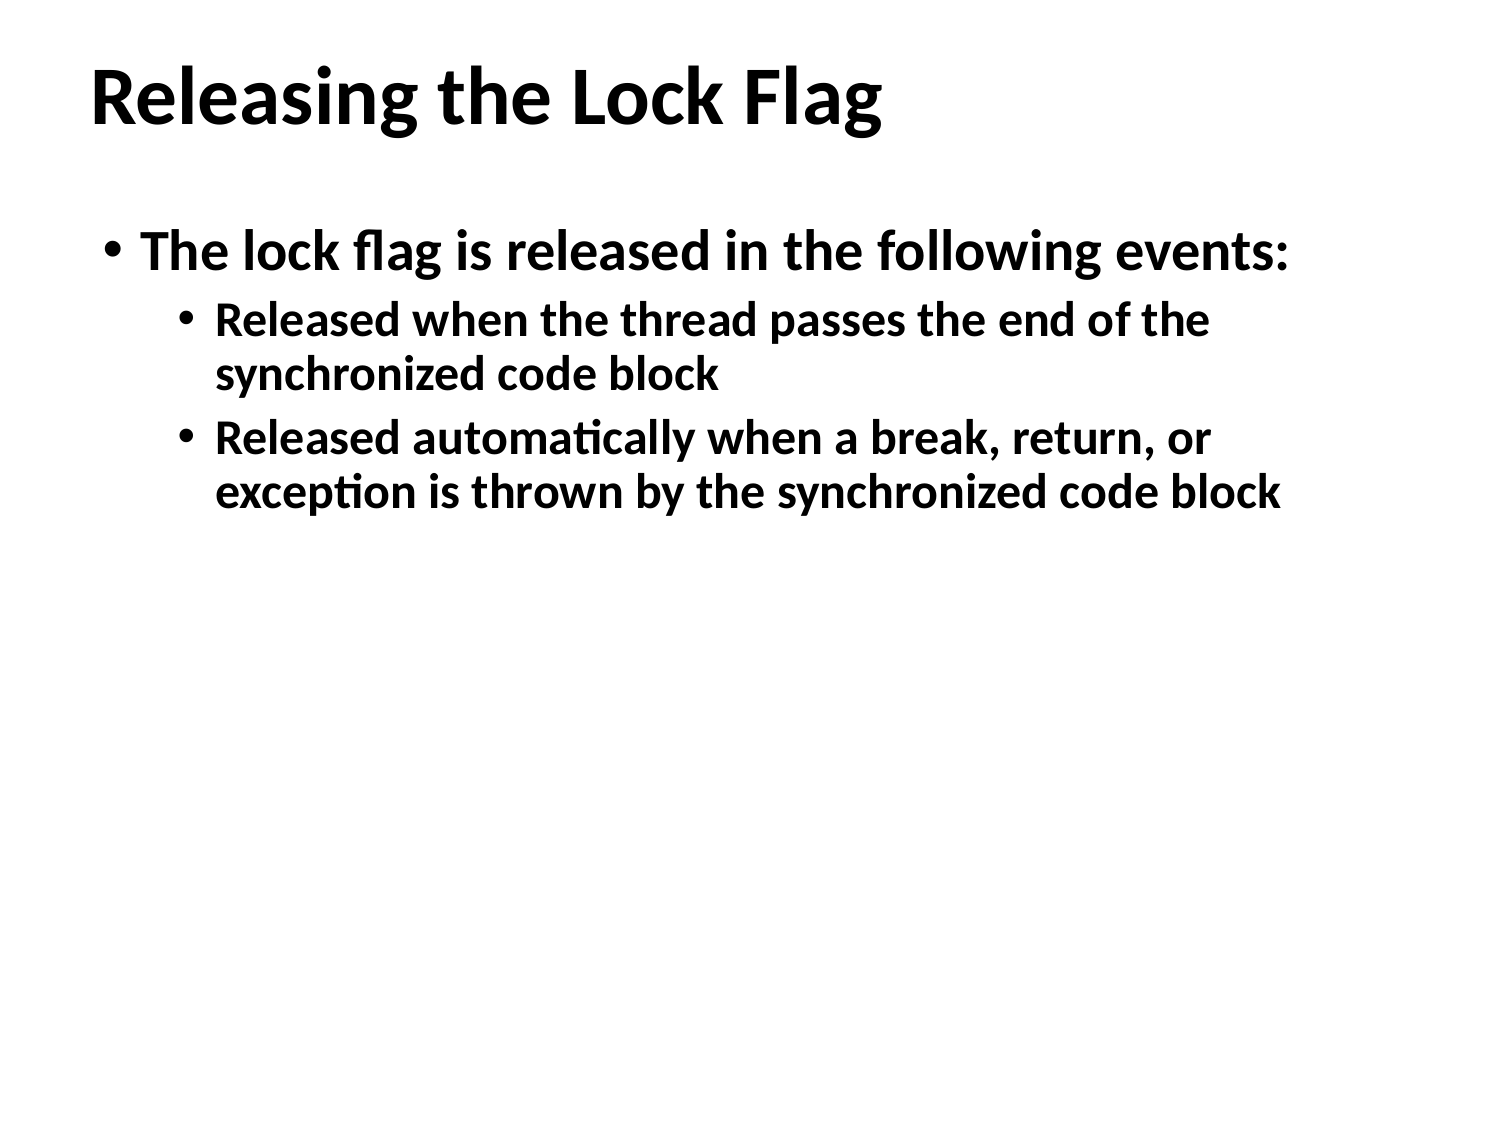

# Releasing the Lock Flag
The lock flag is released in the following events:
Released when the thread passes the end of the synchronized code block
Released automatically when a break, return, or exception is thrown by the synchronized code block